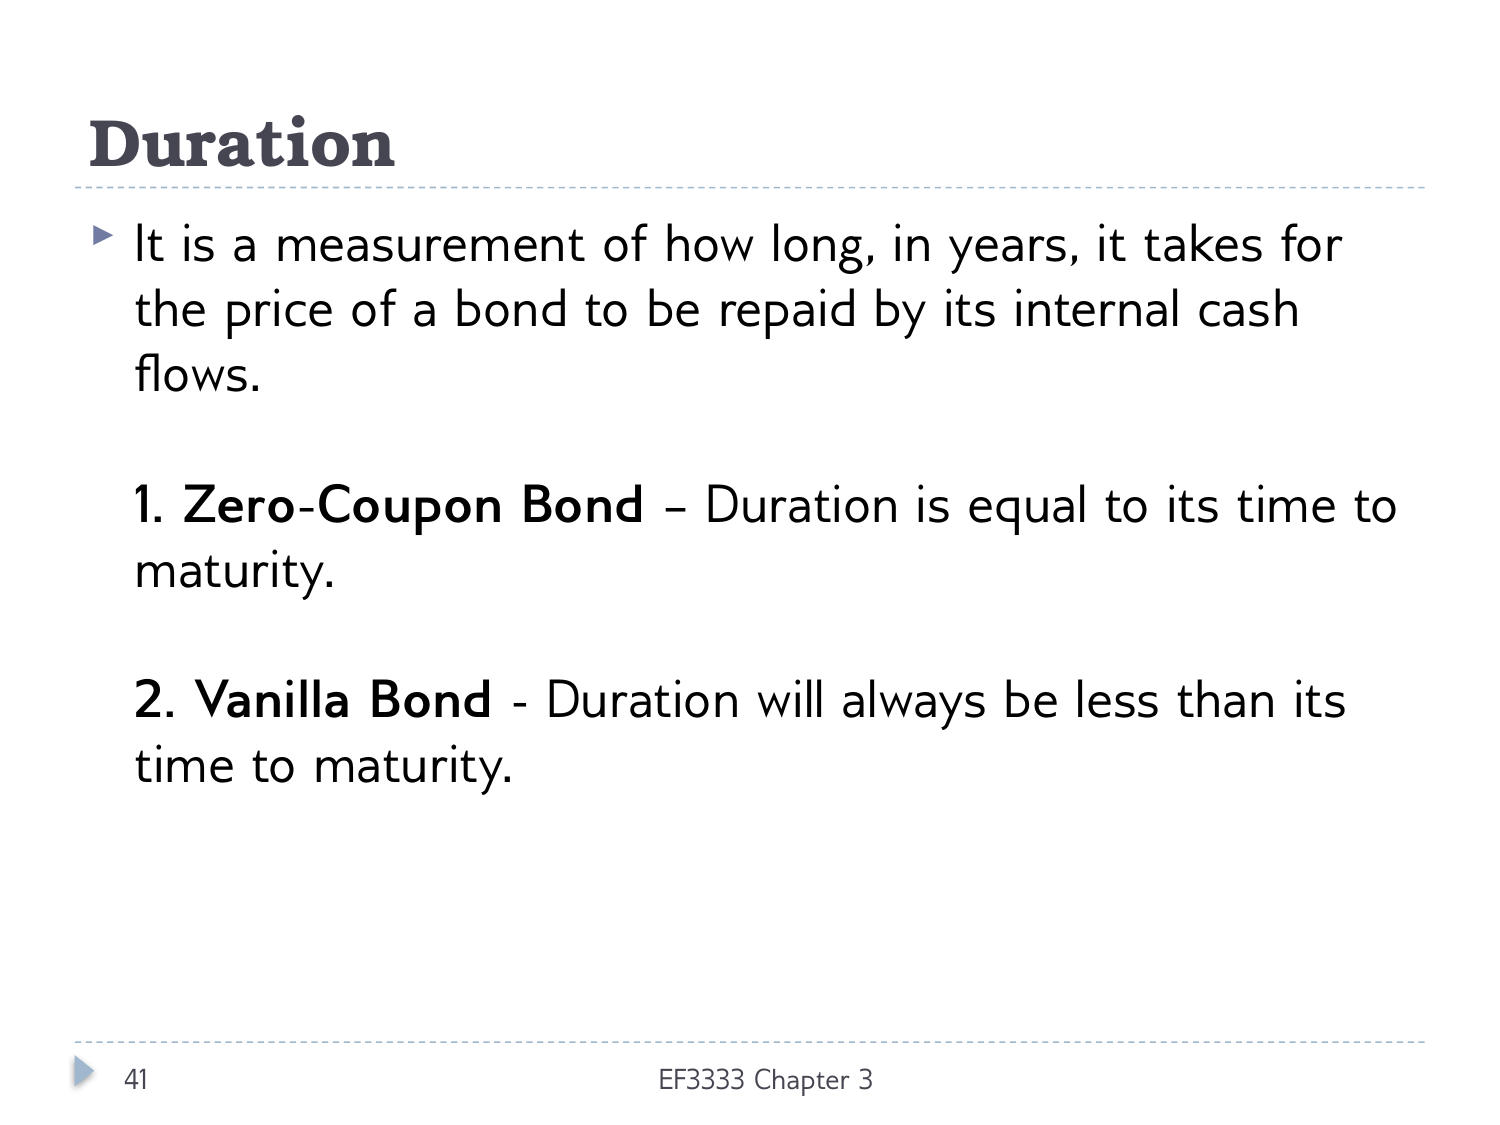

# Duration
It is a measurement of how long, in years, it takes for the price of a bond to be repaid by its internal cash flows. 
1. Zero-Coupon Bond – Duration is equal to its time to maturity. 
2. Vanilla Bond - Duration will always be less than its time to maturity.
41
EF3333 Chapter 3